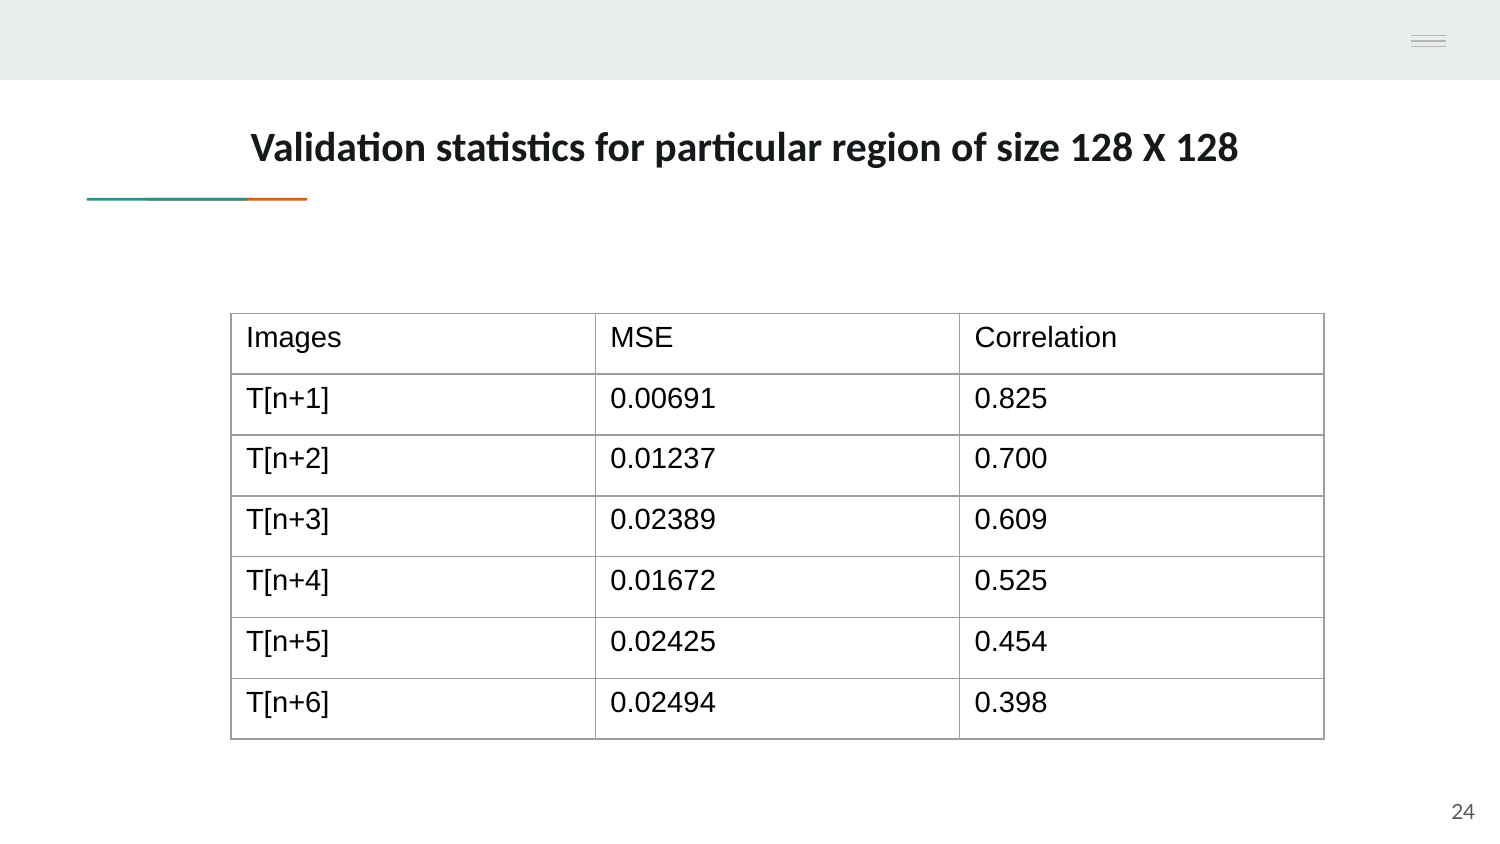

Validation statistics for particular region of size 128 X 128
| Images | MSE | Correlation |
| --- | --- | --- |
| T[n+1] | 0.00691 | 0.825 |
| T[n+2] | 0.01237 | 0.700 |
| T[n+3] | 0.02389 | 0.609 |
| T[n+4] | 0.01672 | 0.525 |
| T[n+5] | 0.02425 | 0.454 |
| T[n+6] | 0.02494 | 0.398 |
24